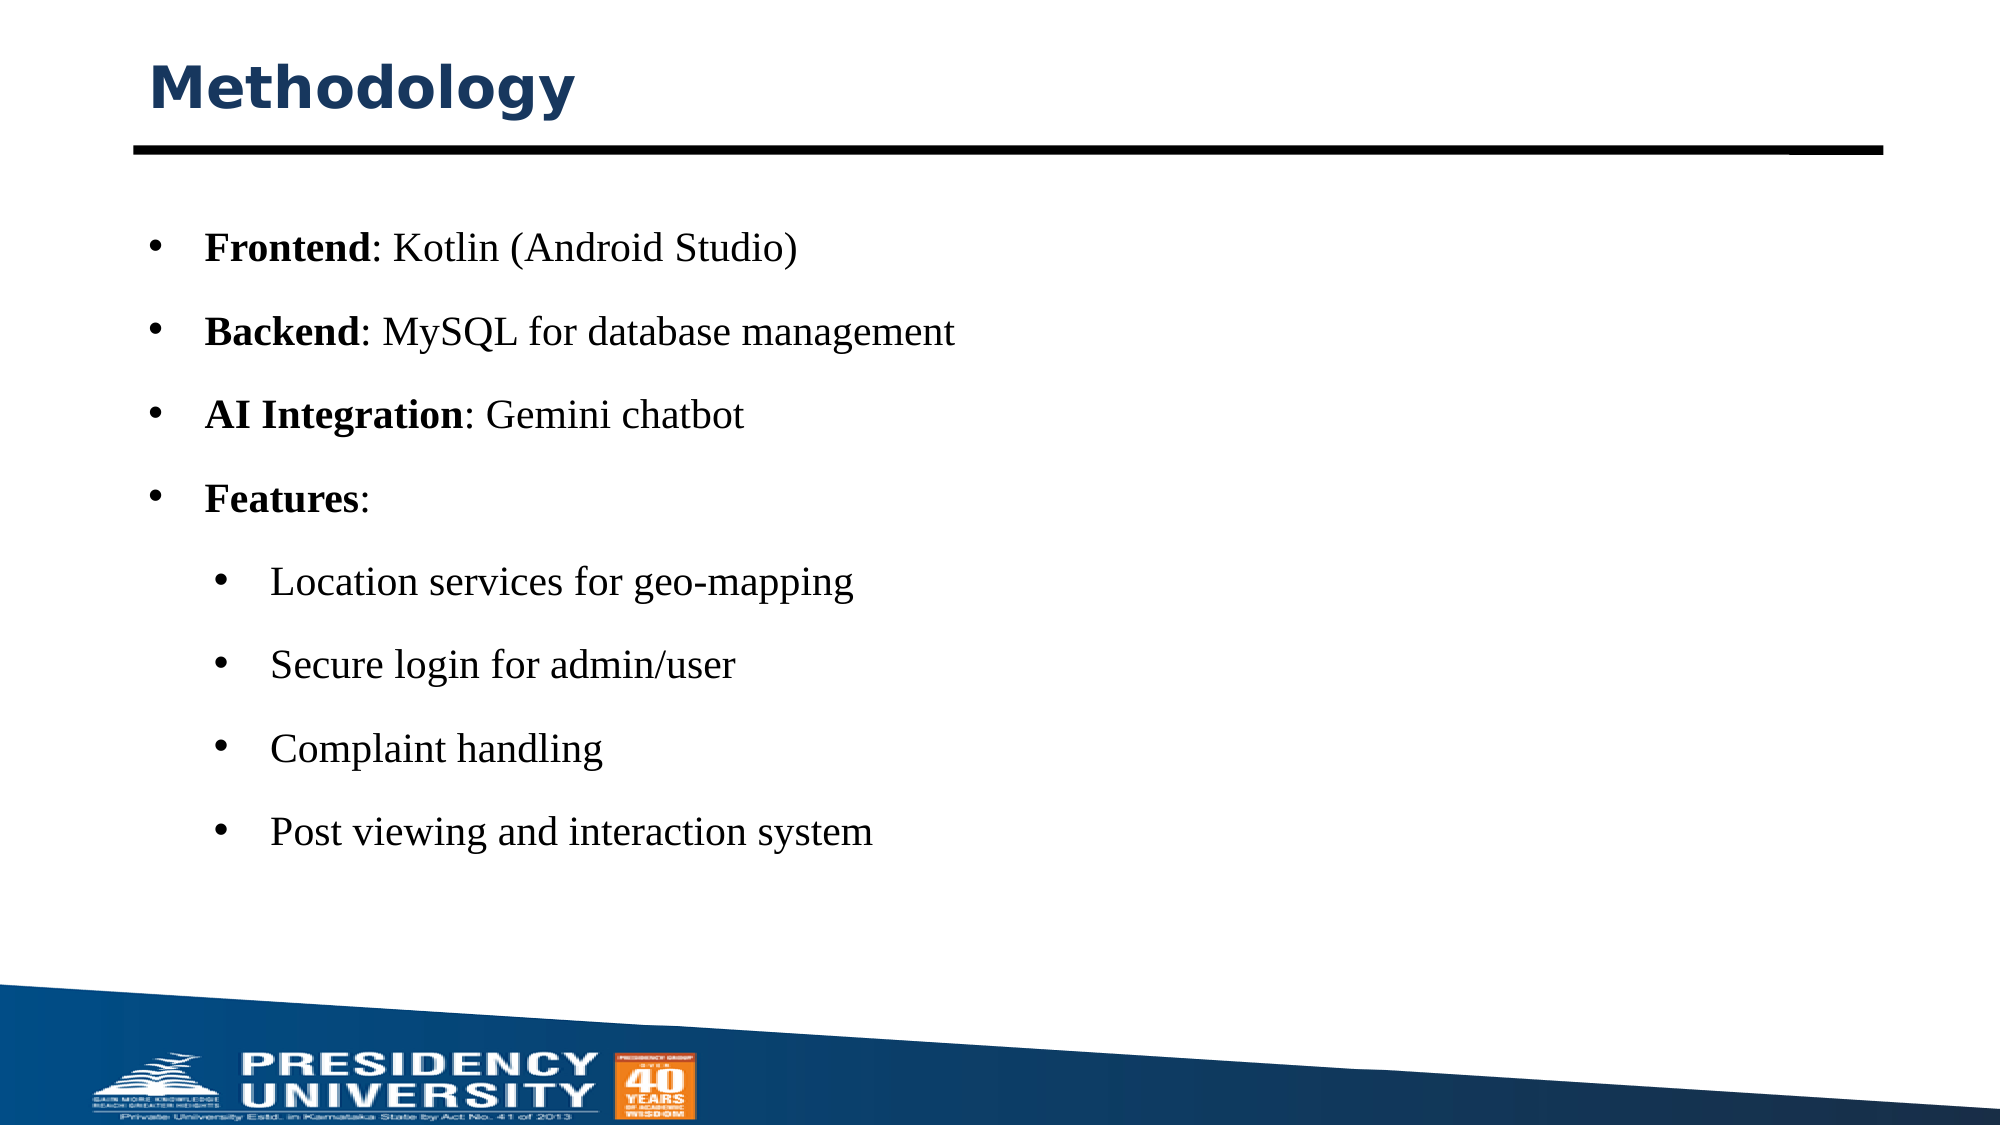

# Methodology
Frontend: Kotlin (Android Studio)
Backend: MySQL for database management
AI Integration: Gemini chatbot
Features:
Location services for geo-mapping
Secure login for admin/user
Complaint handling
Post viewing and interaction system